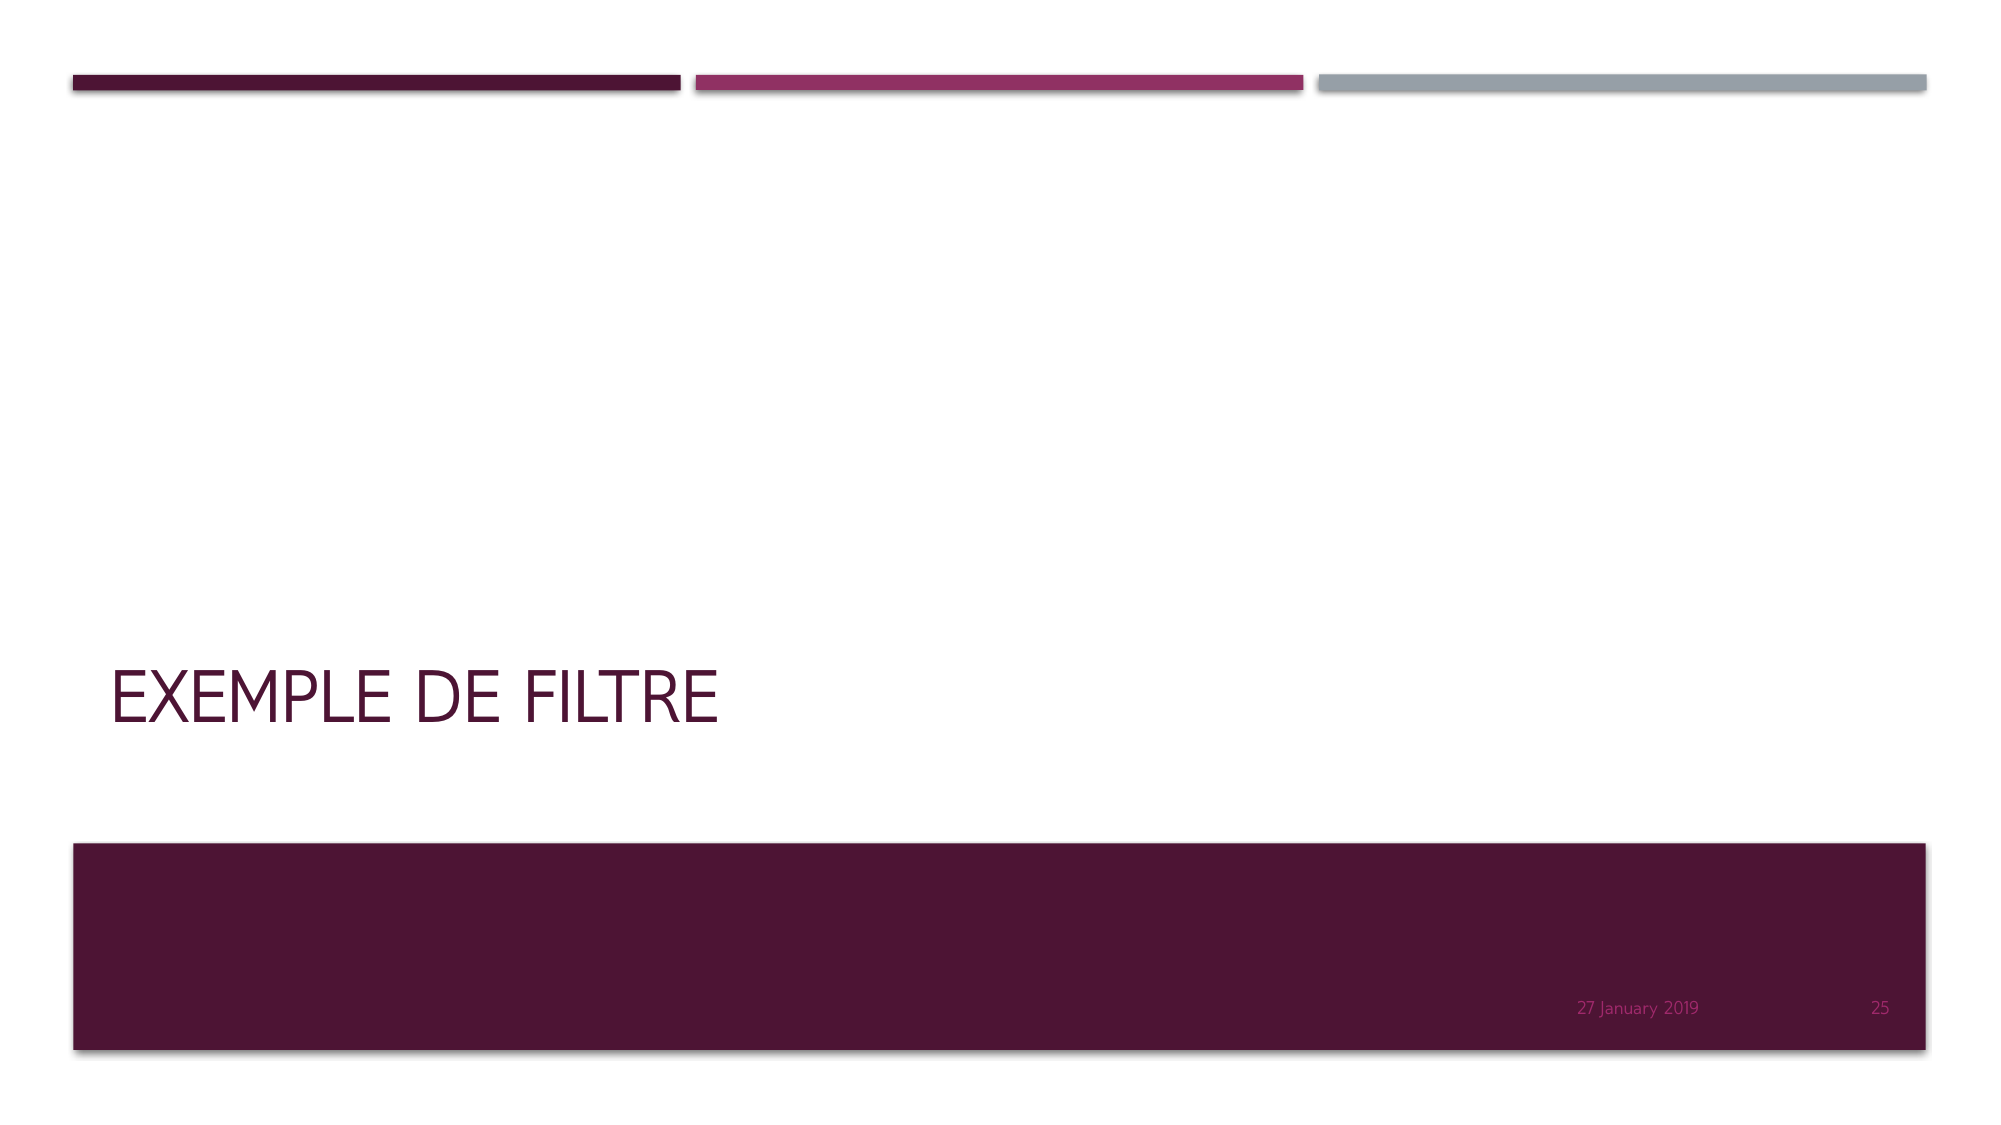

# Exemple de filtre

27 January 2019
25